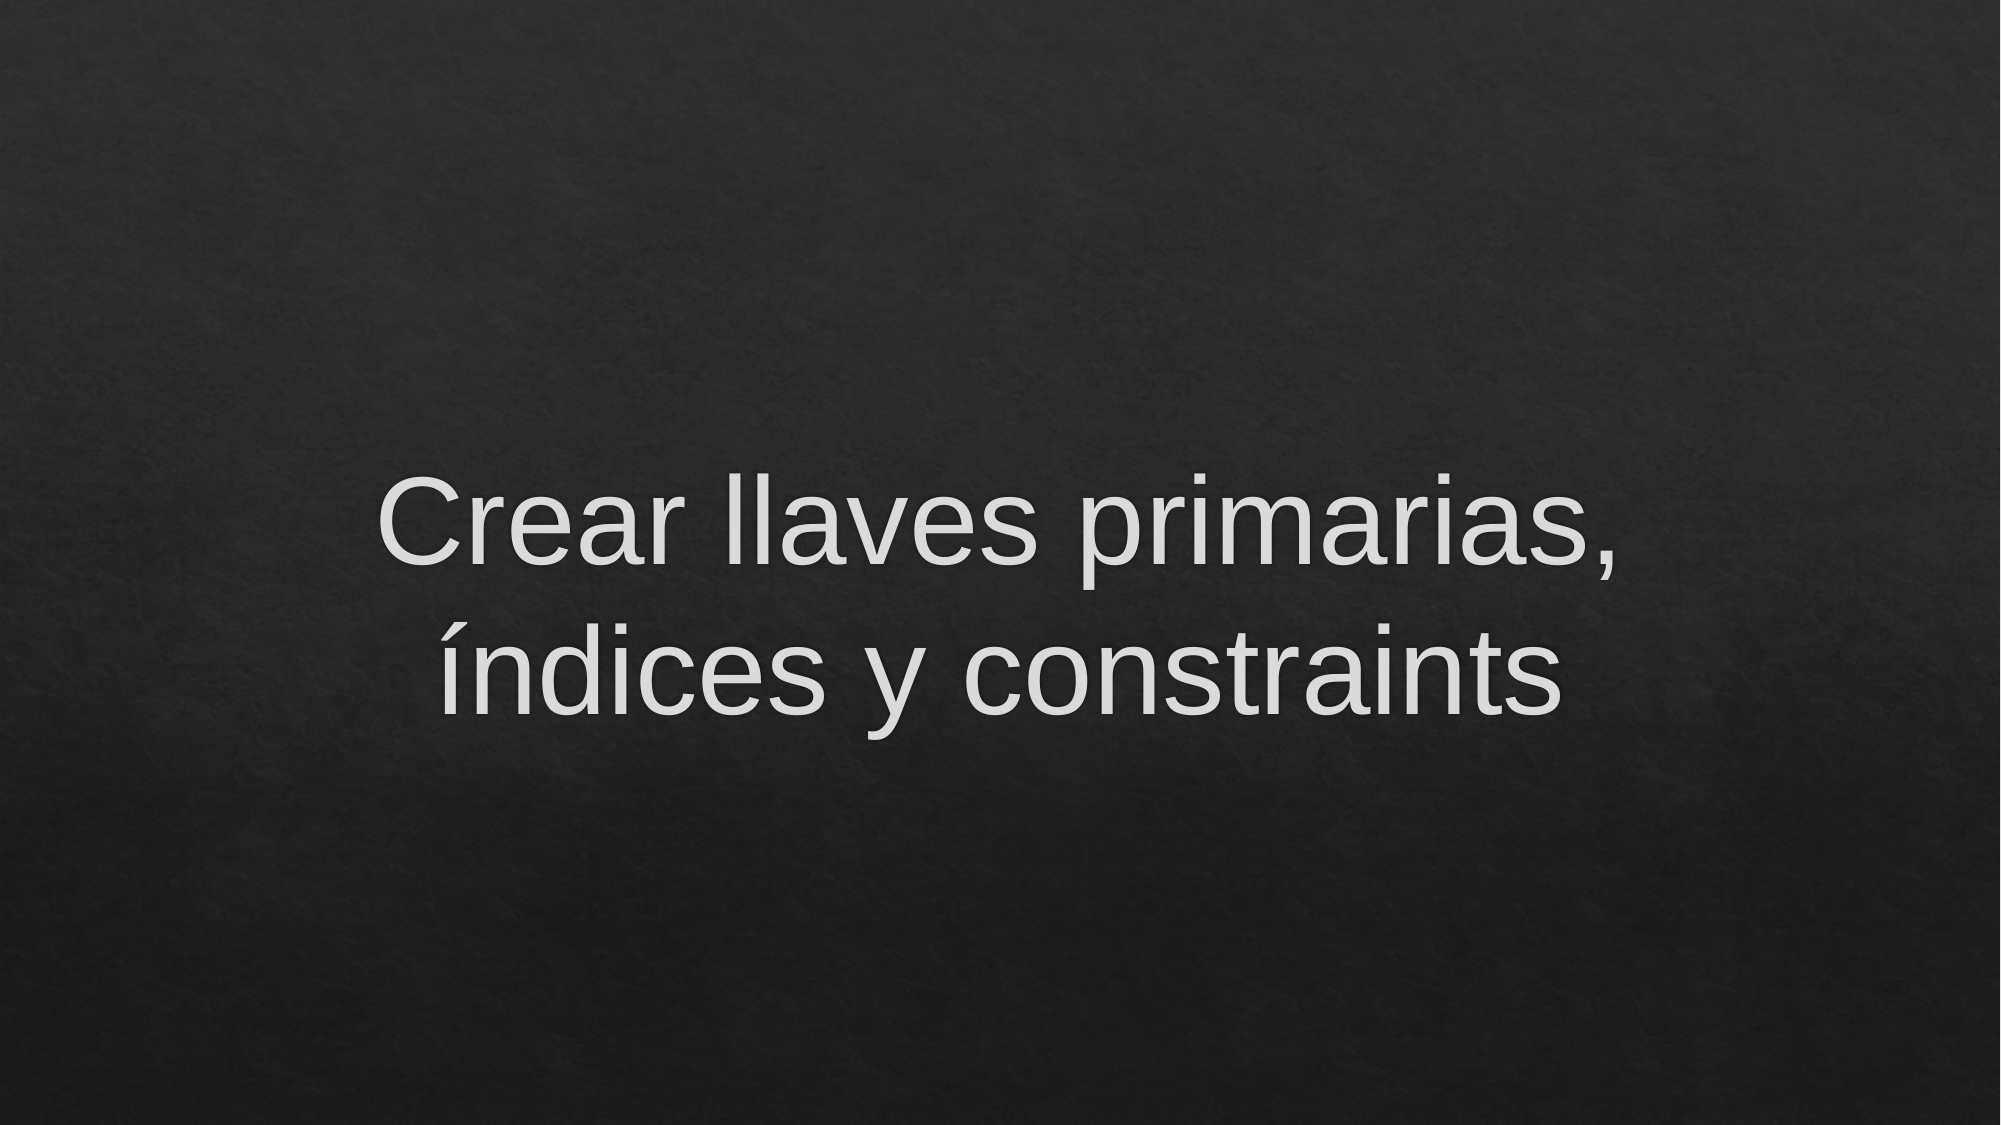

# Crear llaves primarias, índices y constraints